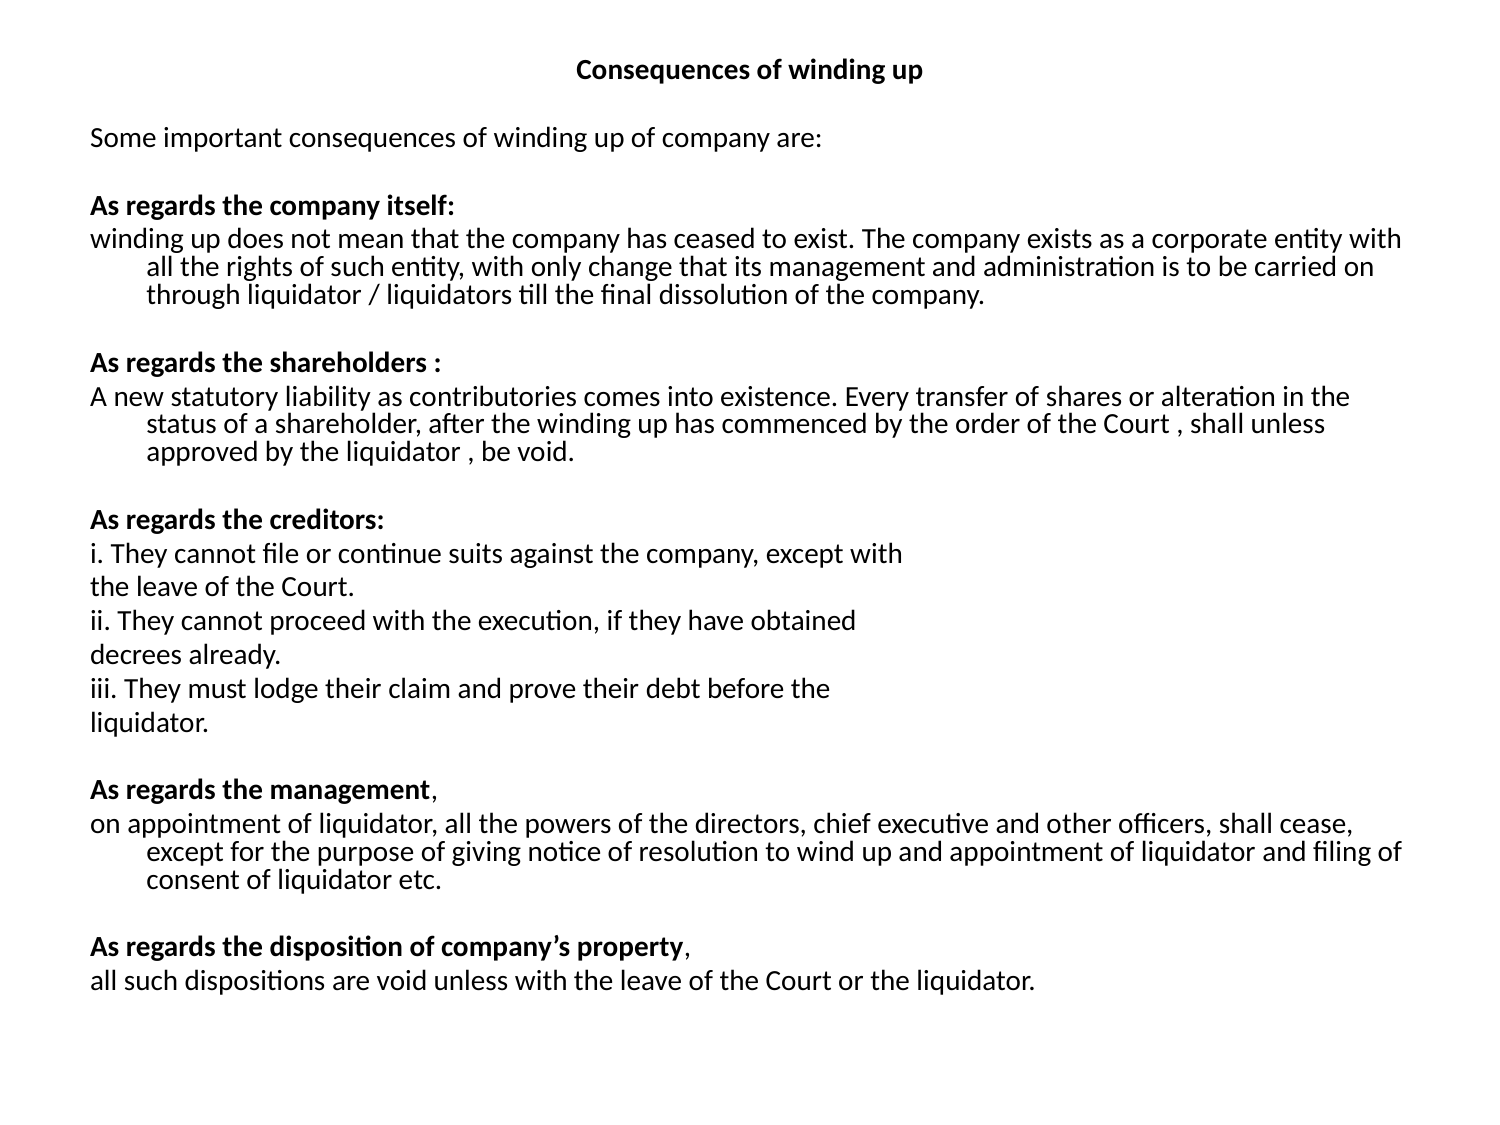

Consequences of winding up

Some important consequences of winding up of company are:

As regards the company itself:
winding up does not mean that the company has ceased to exist. The company exists as a corporate entity with all the rights of such entity, with only change that its management and administration is to be carried on through liquidator / liquidators till the final dissolution of the company.

As regards the shareholders :
A new statutory liability as contributories comes into existence. Every transfer of shares or alteration in the status of a shareholder, after the winding up has commenced by the order of the Court , shall unless approved by the liquidator , be void.

As regards the creditors:
i. They cannot file or continue suits against the company, except with
the leave of the Court.
ii. They cannot proceed with the execution, if they have obtained
decrees already.
iii. They must lodge their claim and prove their debt before the
liquidator.

As regards the management,
on appointment of liquidator, all the powers of the directors, chief executive and other officers, shall cease, except for the purpose of giving notice of resolution to wind up and appointment of liquidator and filing of consent of liquidator etc.

As regards the disposition of company’s property,
all such dispositions are void unless with the leave of the Court or the liquidator.